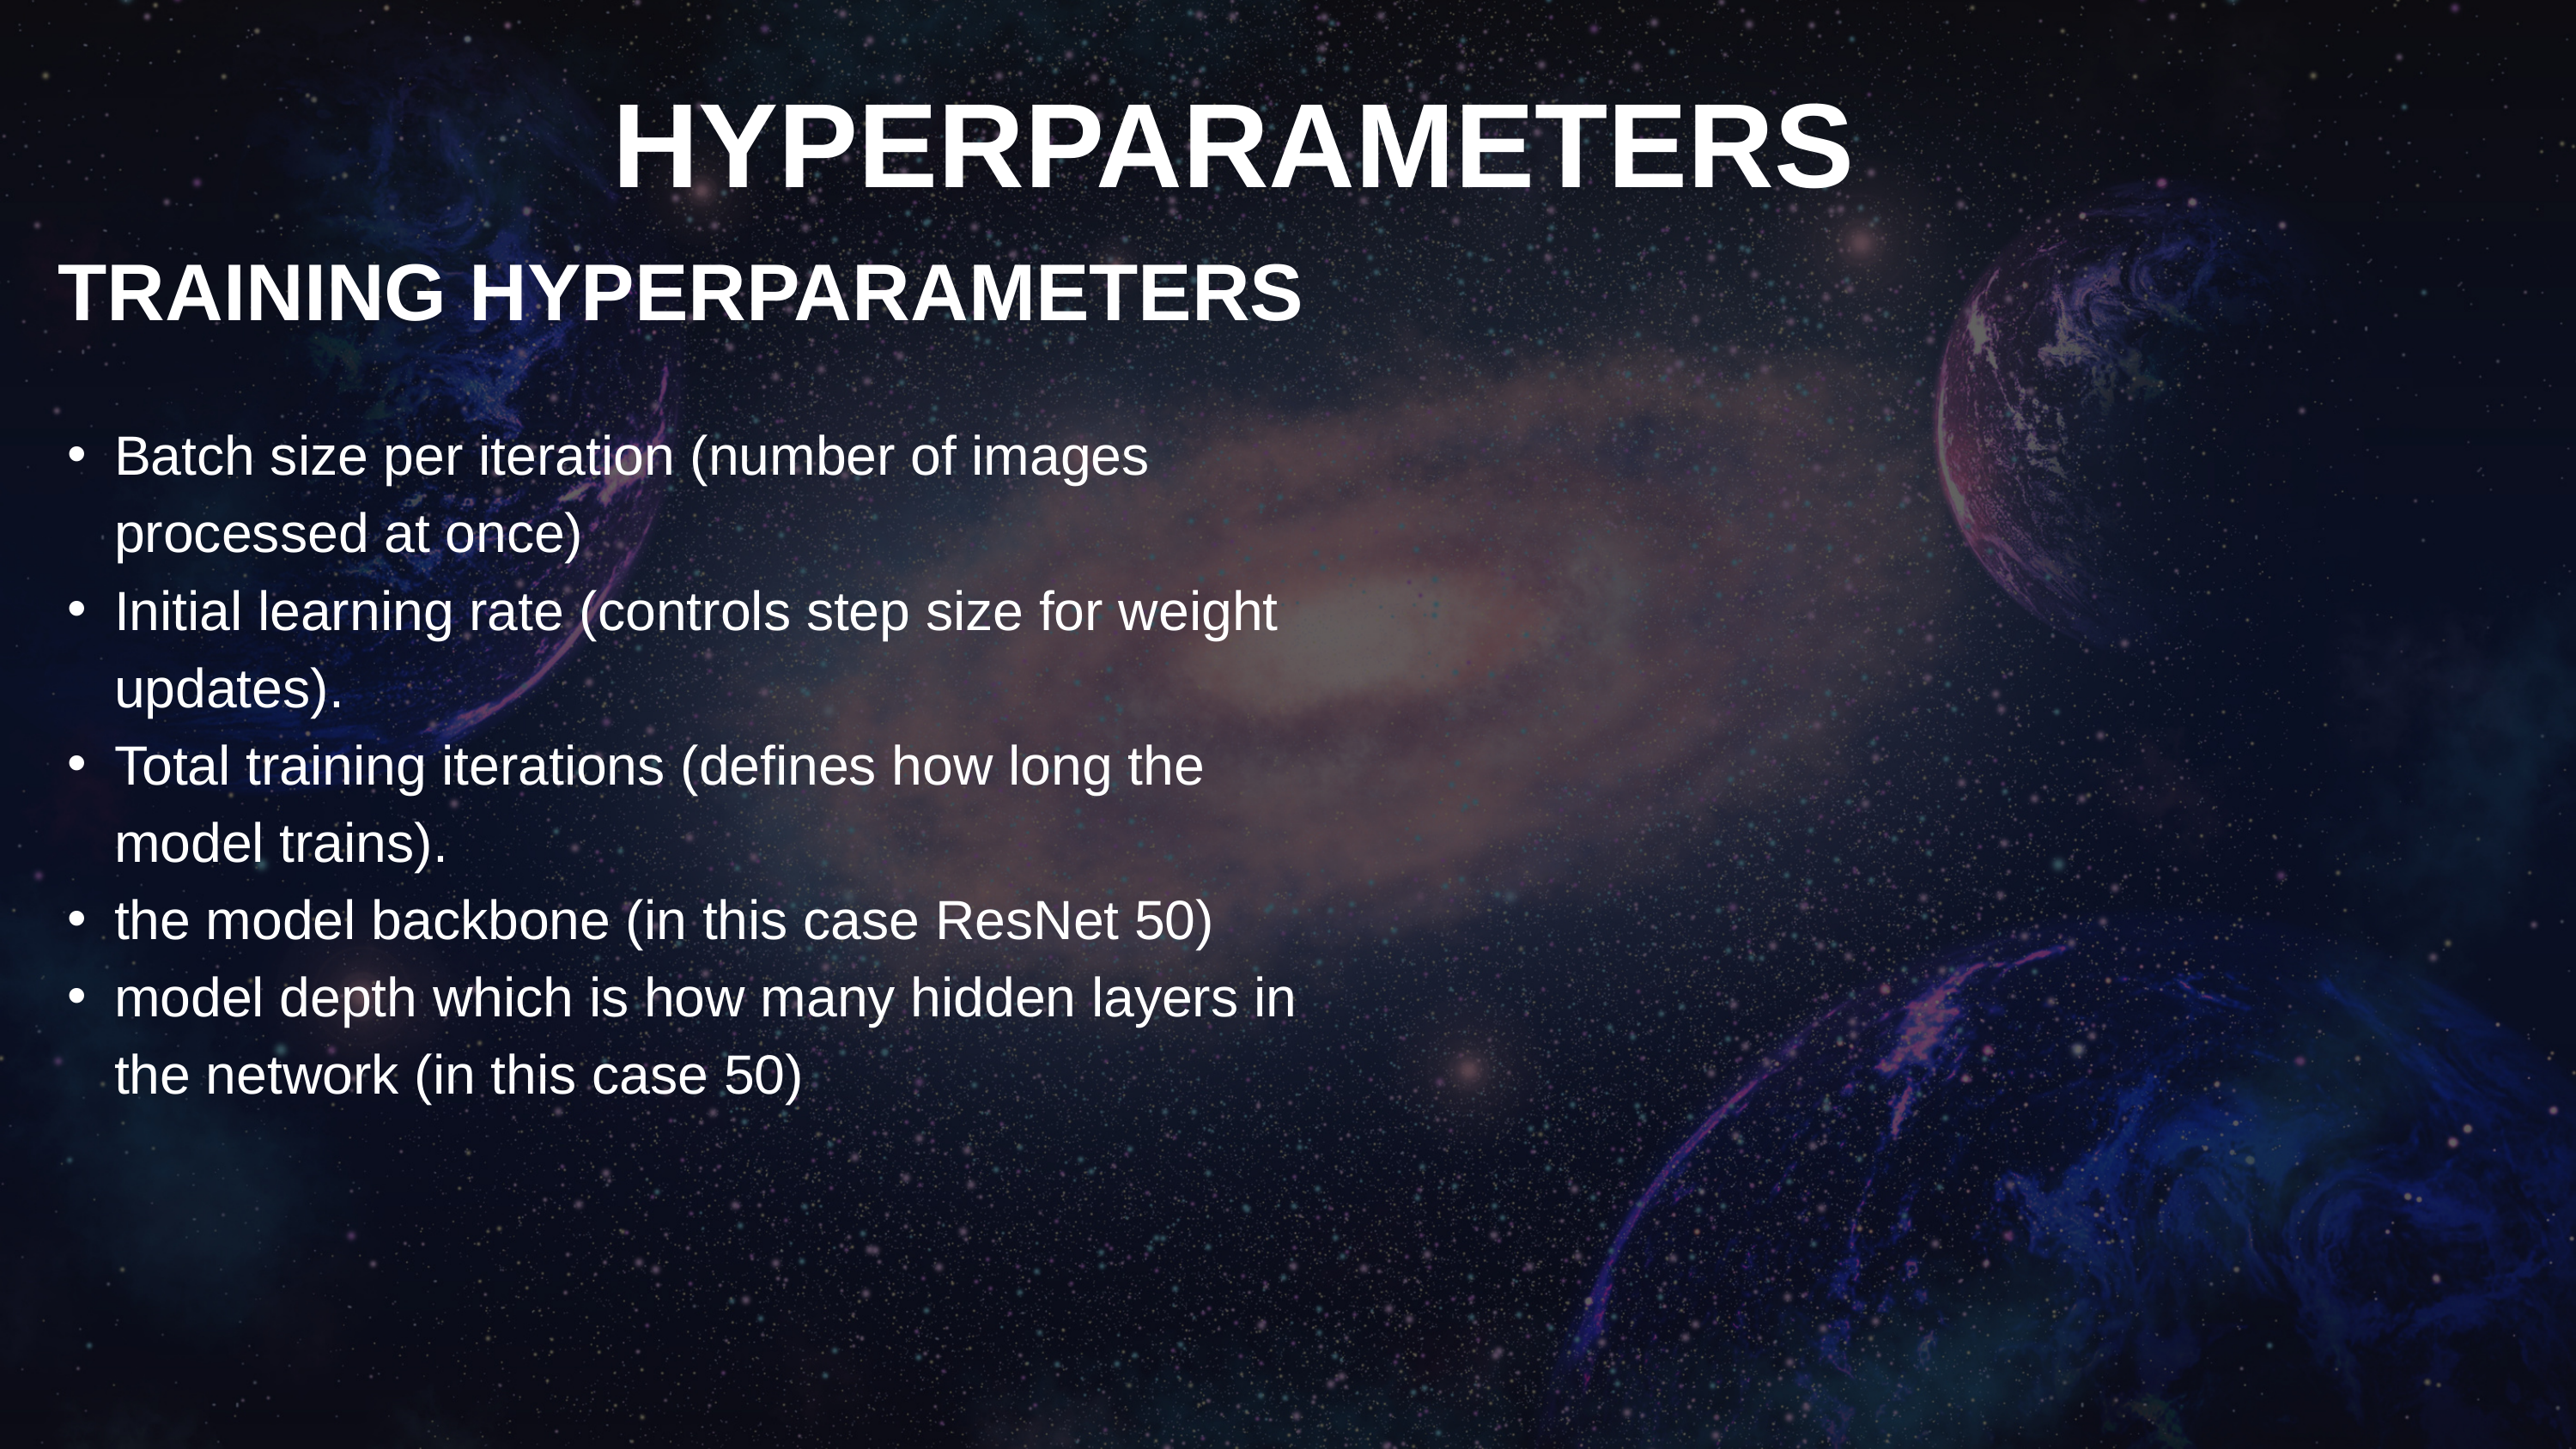

HYPERPARAMETERS
TRAINING HYPERPARAMETERS
Batch size per iteration (number of images processed at once)
Initial learning rate (controls step size for weight updates).
Total training iterations (defines how long the model trains).
the model backbone (in this case ResNet 50)
model depth which is how many hidden layers in the network (in this case 50)